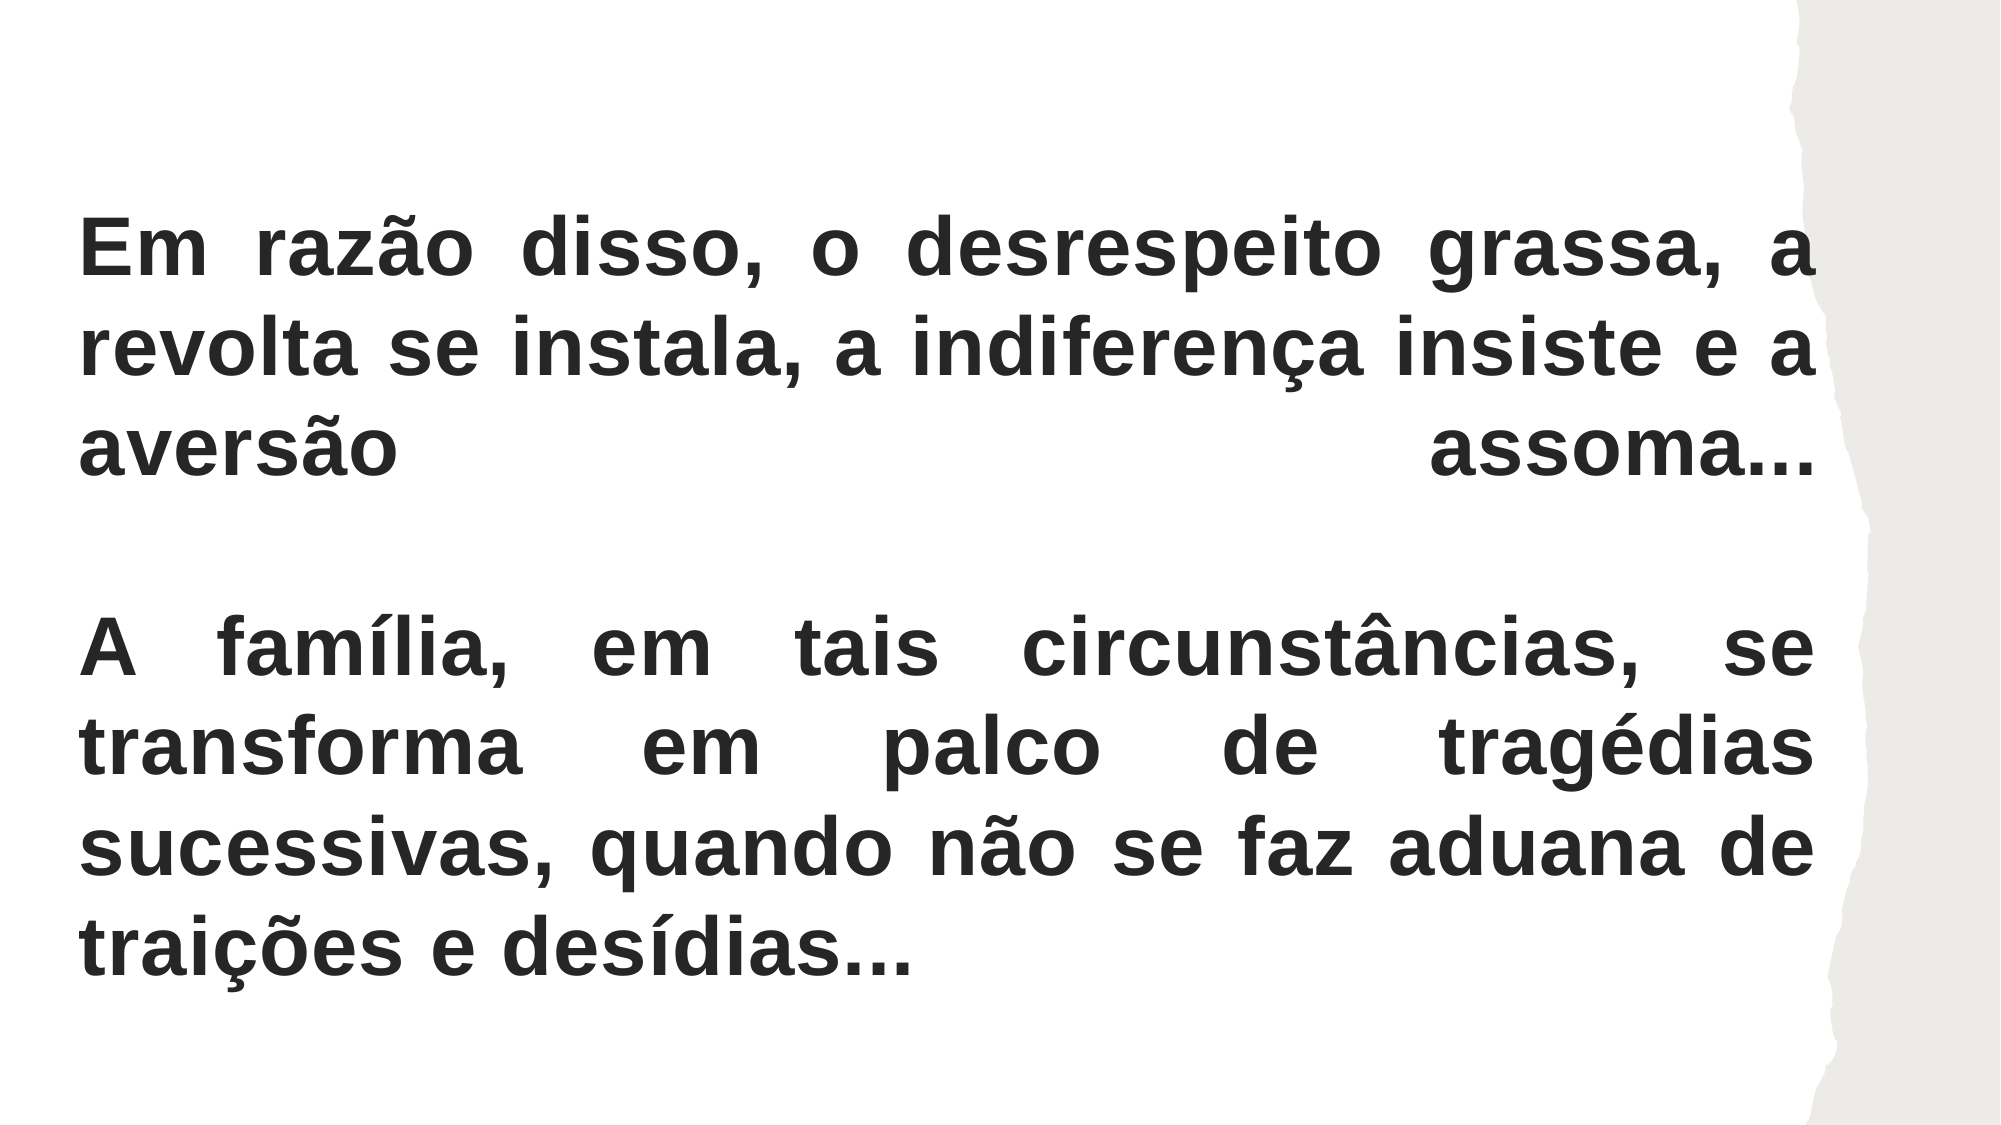

Em razão disso, o desrespeito grassa, a revolta se instala, a indiferença insiste e a aversão assoma...
A família, em tais circunstâncias, se transforma em palco de tragédias sucessivas, quando não se faz aduana de traições e desídias...